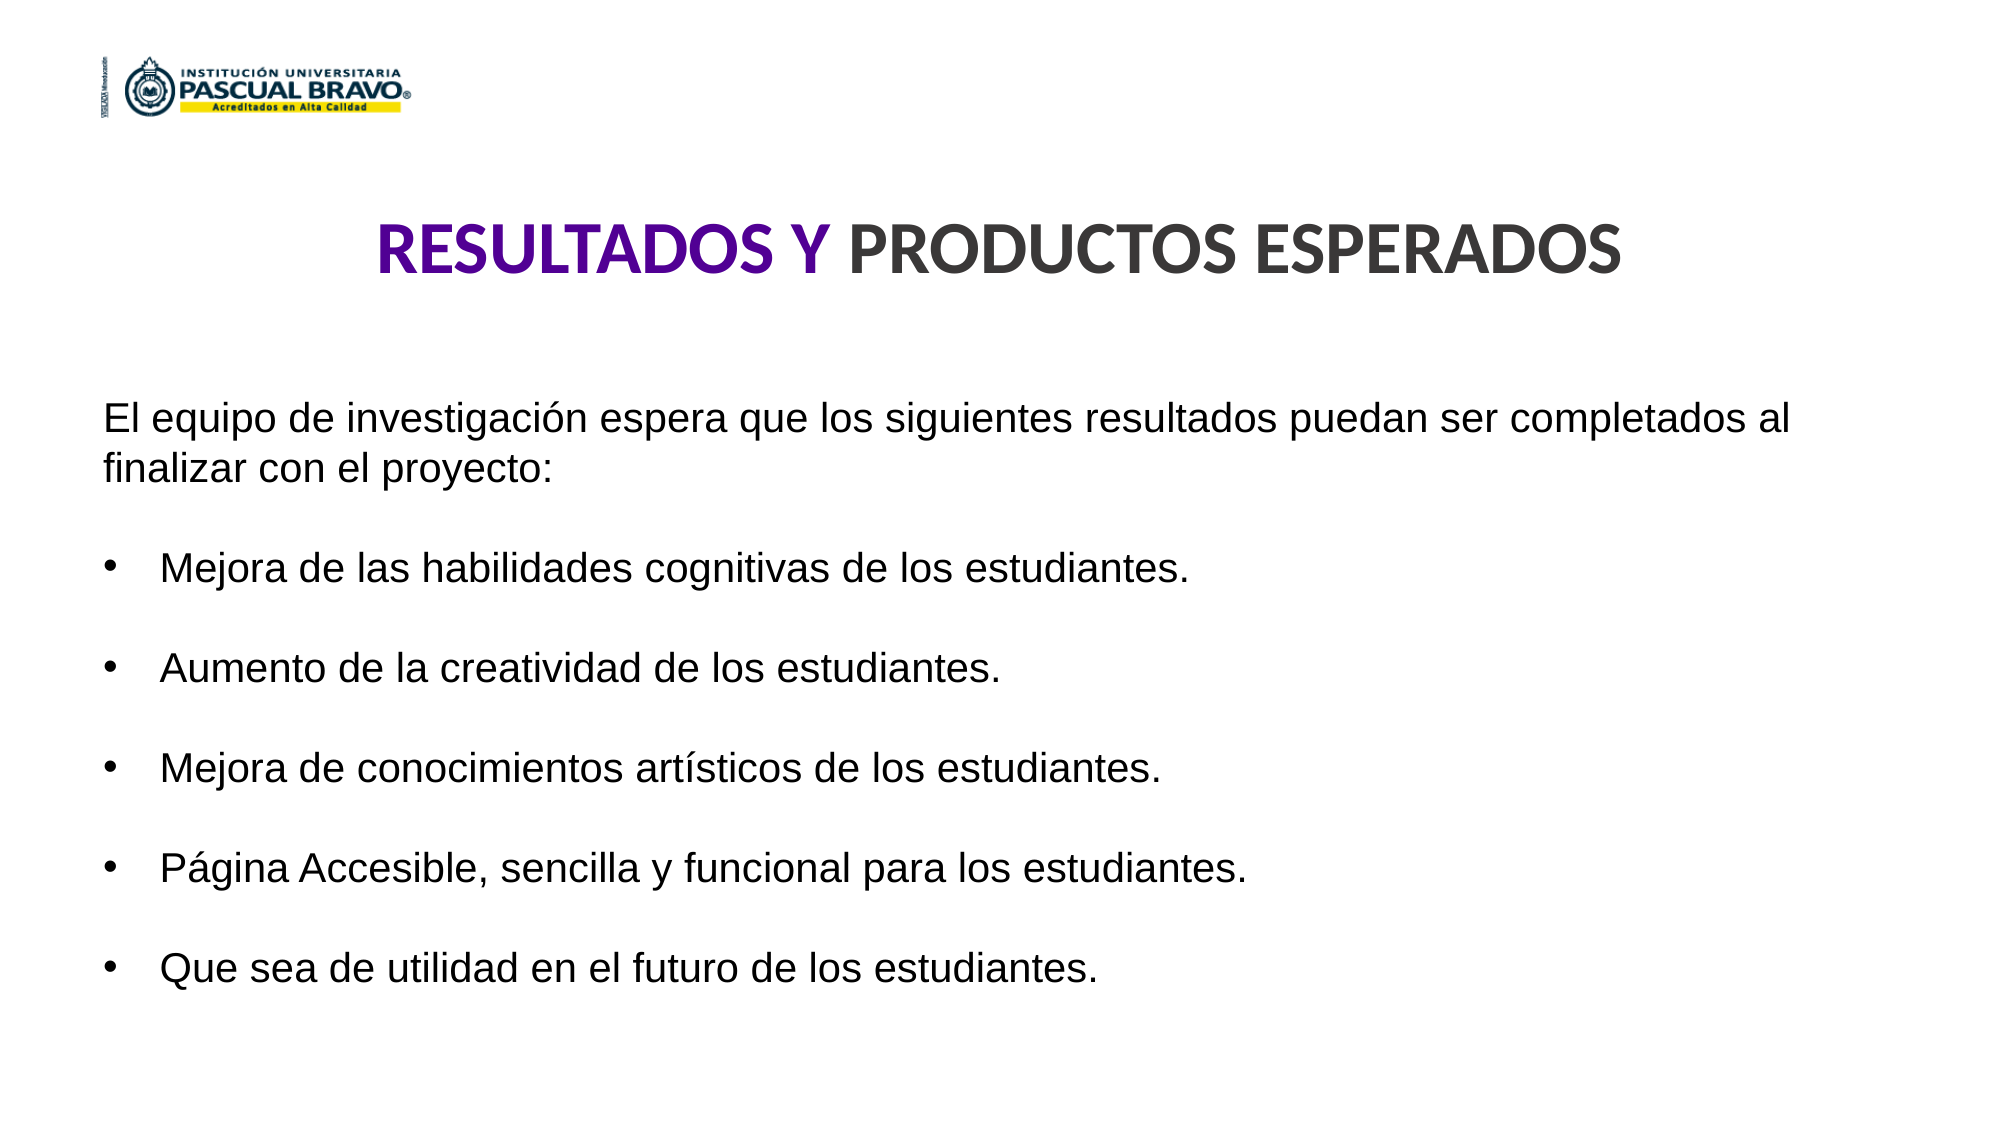

RESULTADOS Y PRODUCTOS ESPERADOS

El equipo de investigación espera que los siguientes resultados puedan ser completados al
finalizar con el proyecto:

Mejora de las habilidades cognitivas de los estudiantes.

Aumento de la creatividad de los estudiantes.

Mejora de conocimientos artísticos de los estudiantes.

Página Accesible, sencilla y funcional para los estudiantes.

Que sea de utilidad en el futuro de los estudiantes.